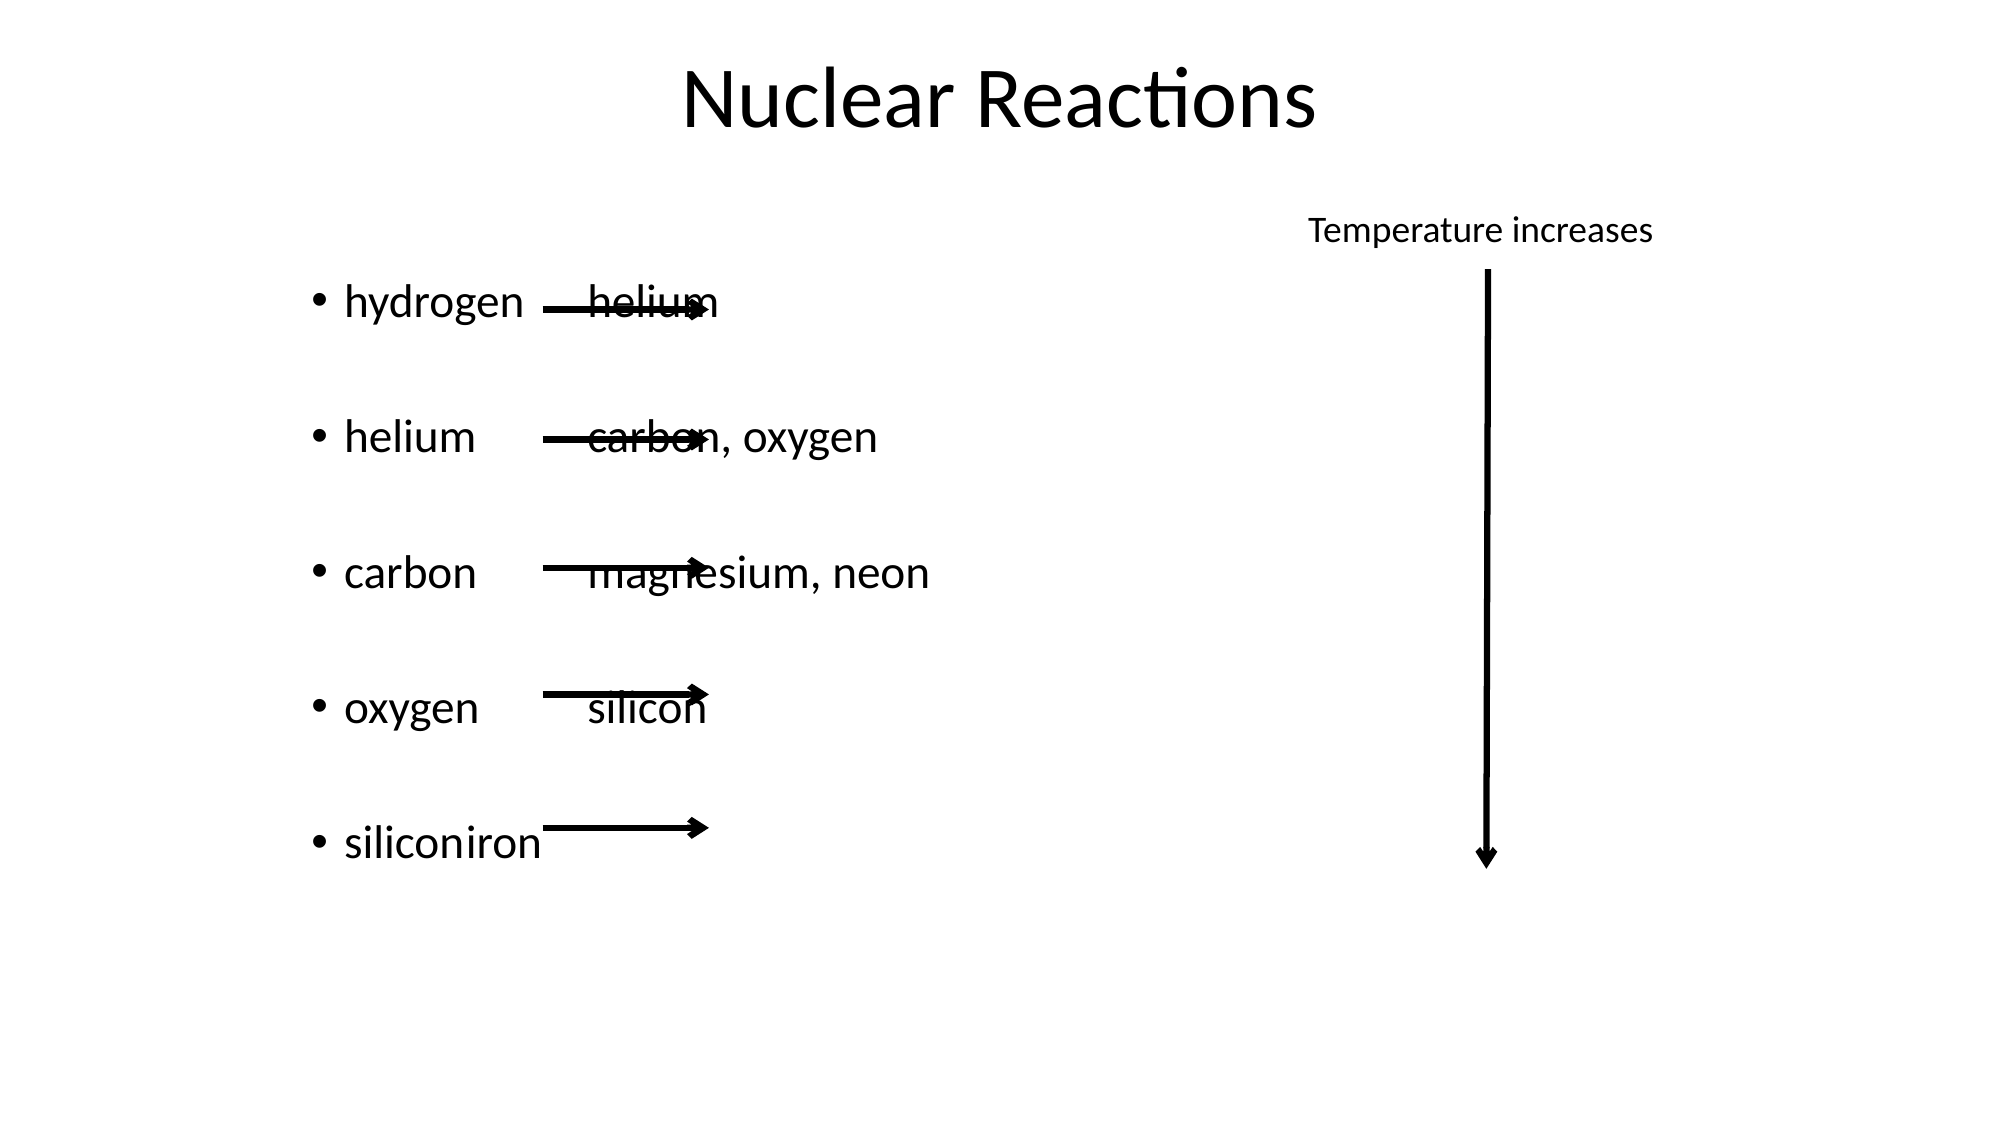

# Nuclear Reactions
Temperature increases
hydrogen 		helium

helium		carbon, oxygen

carbon		magnesium, neon

oxygen		silicon

silicon		iron